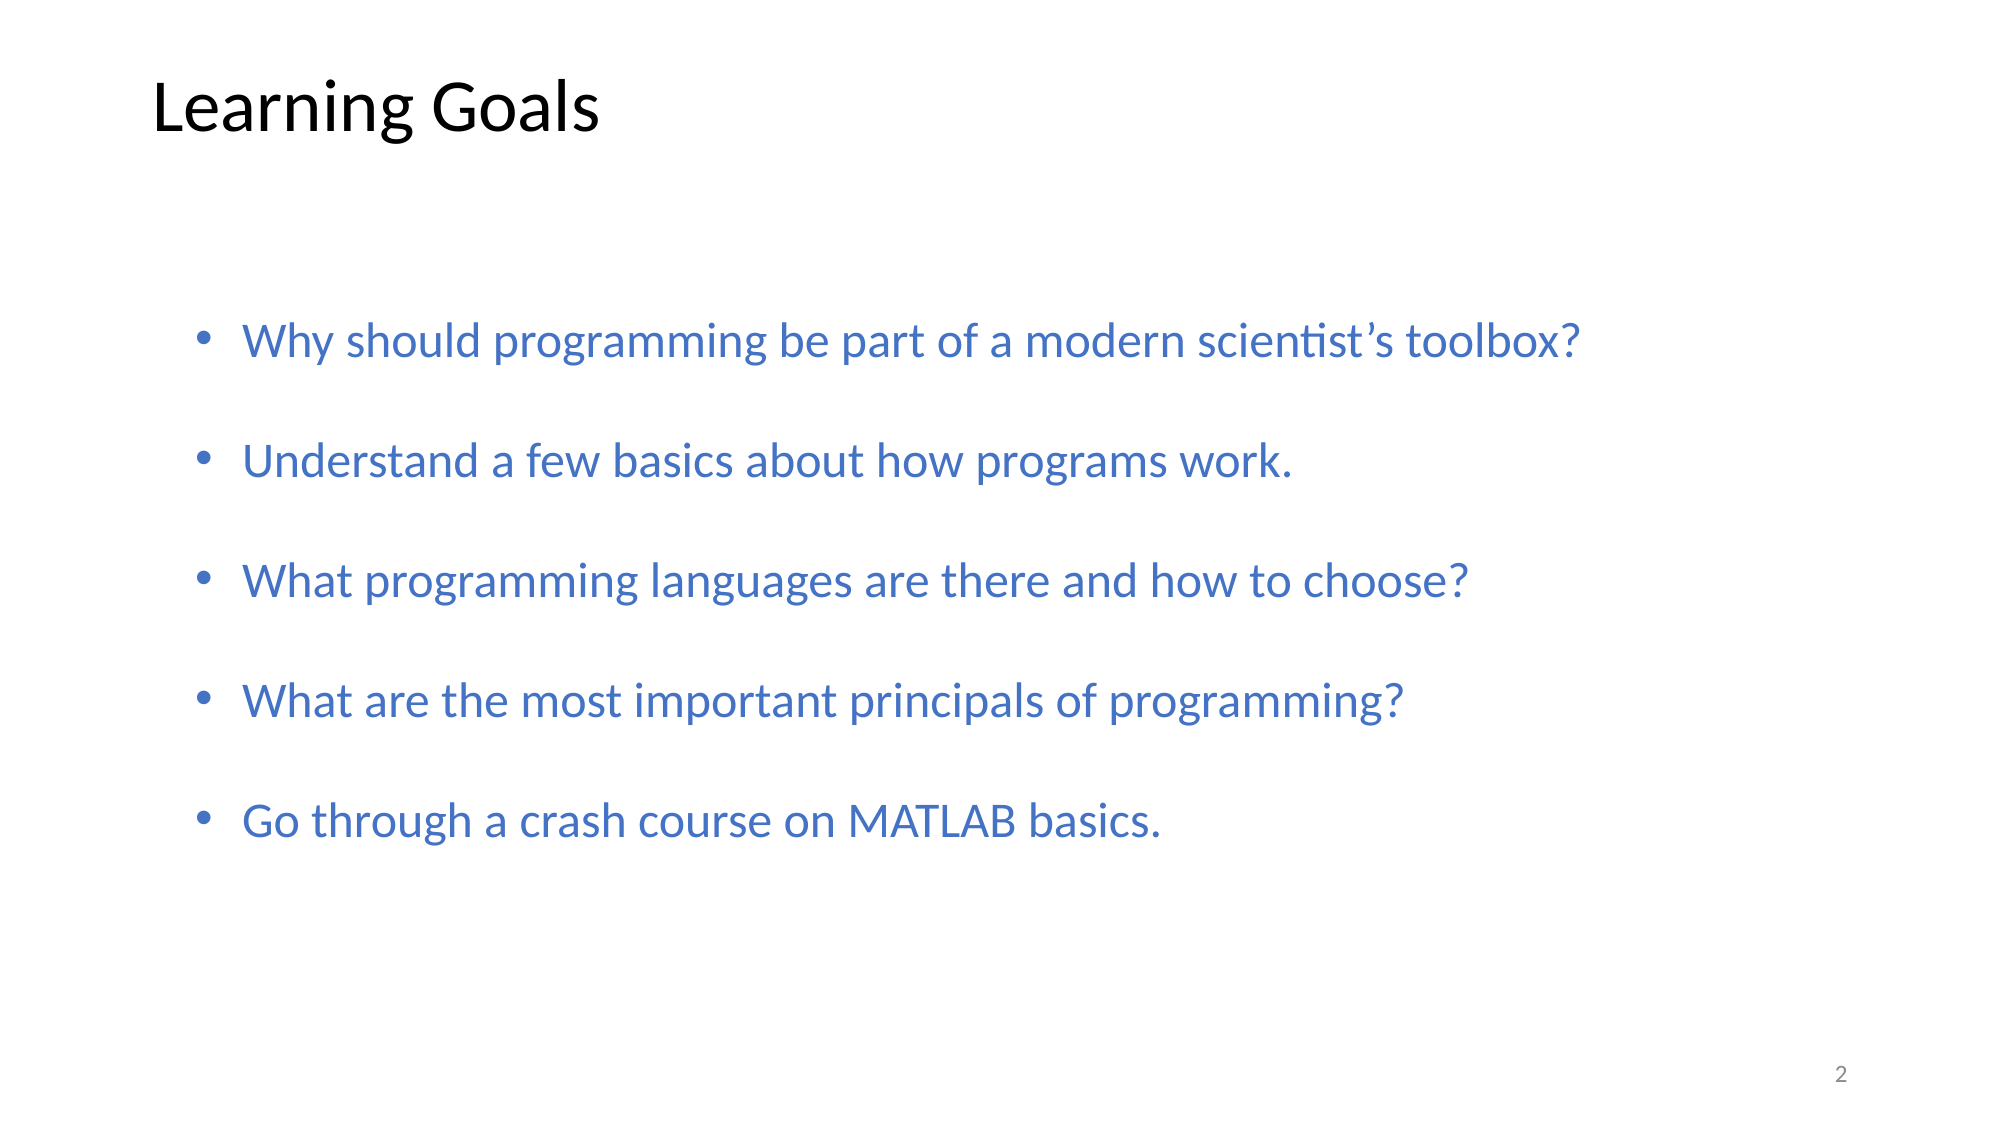

Learning Goals
Why should programming be part of a modern scientist’s toolbox?
Understand a few basics about how programs work.
What programming languages are there and how to choose?
What are the most important principals of programming?
Go through a crash course on MATLAB basics.
2